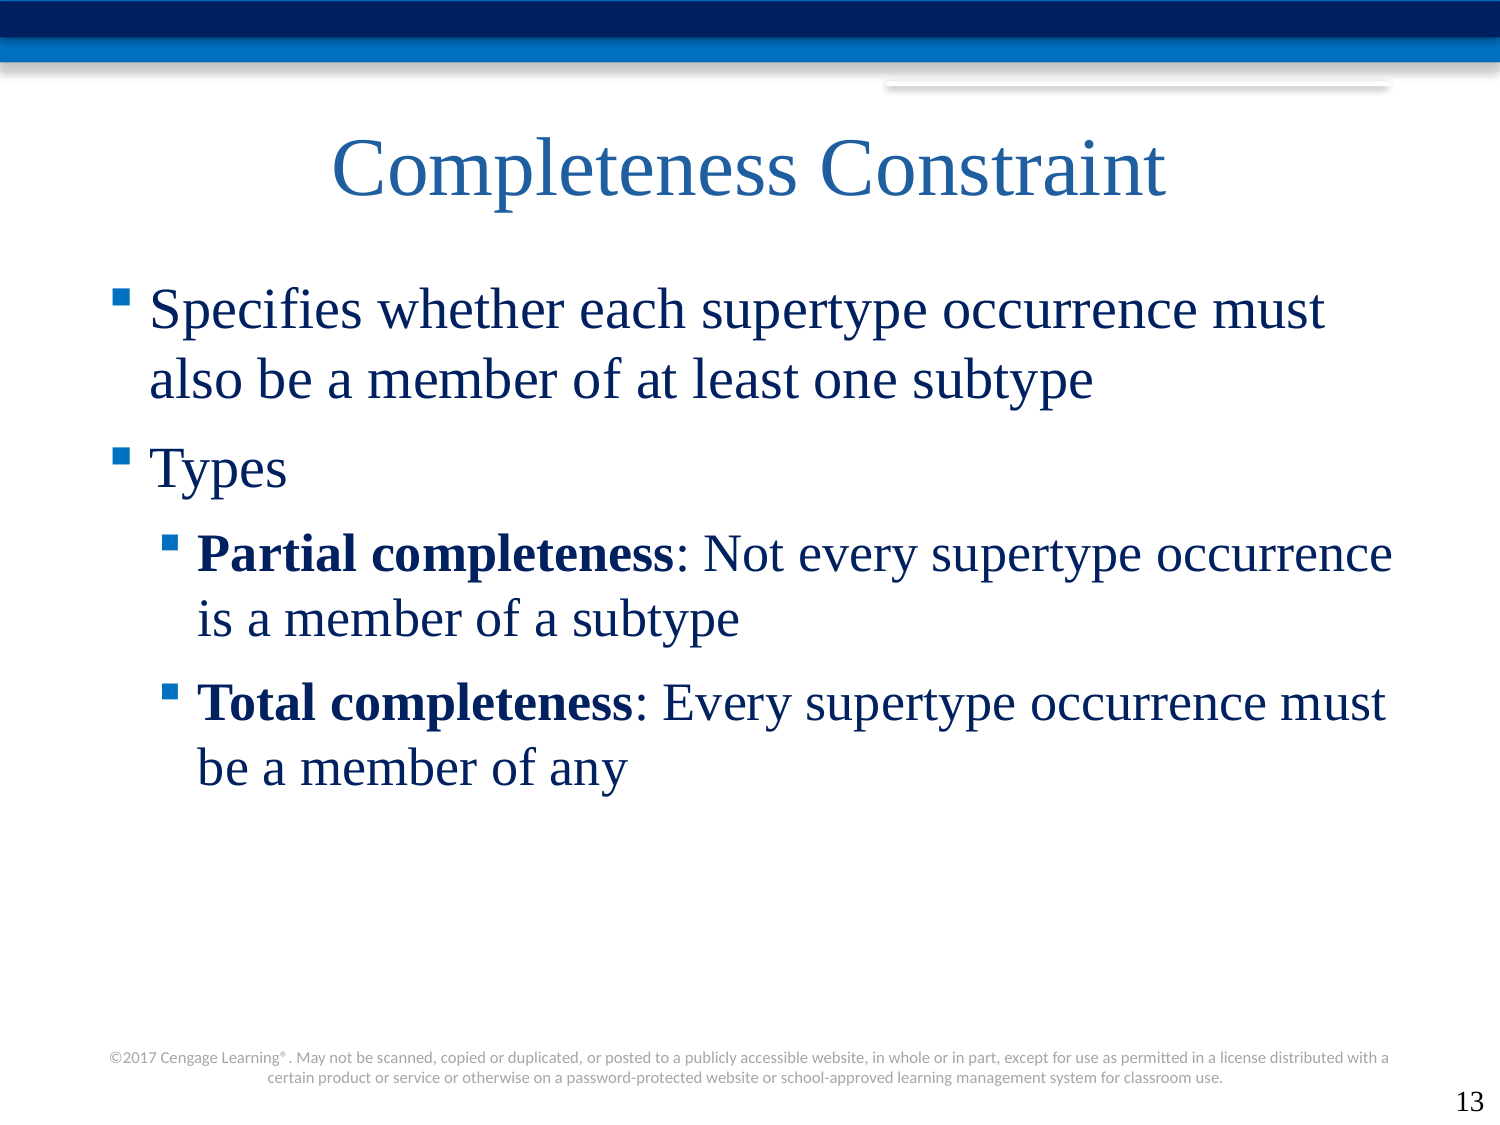

# Completeness Constraint
Specifies whether each supertype occurrence must also be a member of at least one subtype
Types
Partial completeness: Not every supertype occurrence is a member of a subtype
Total completeness: Every supertype occurrence must be a member of any
13